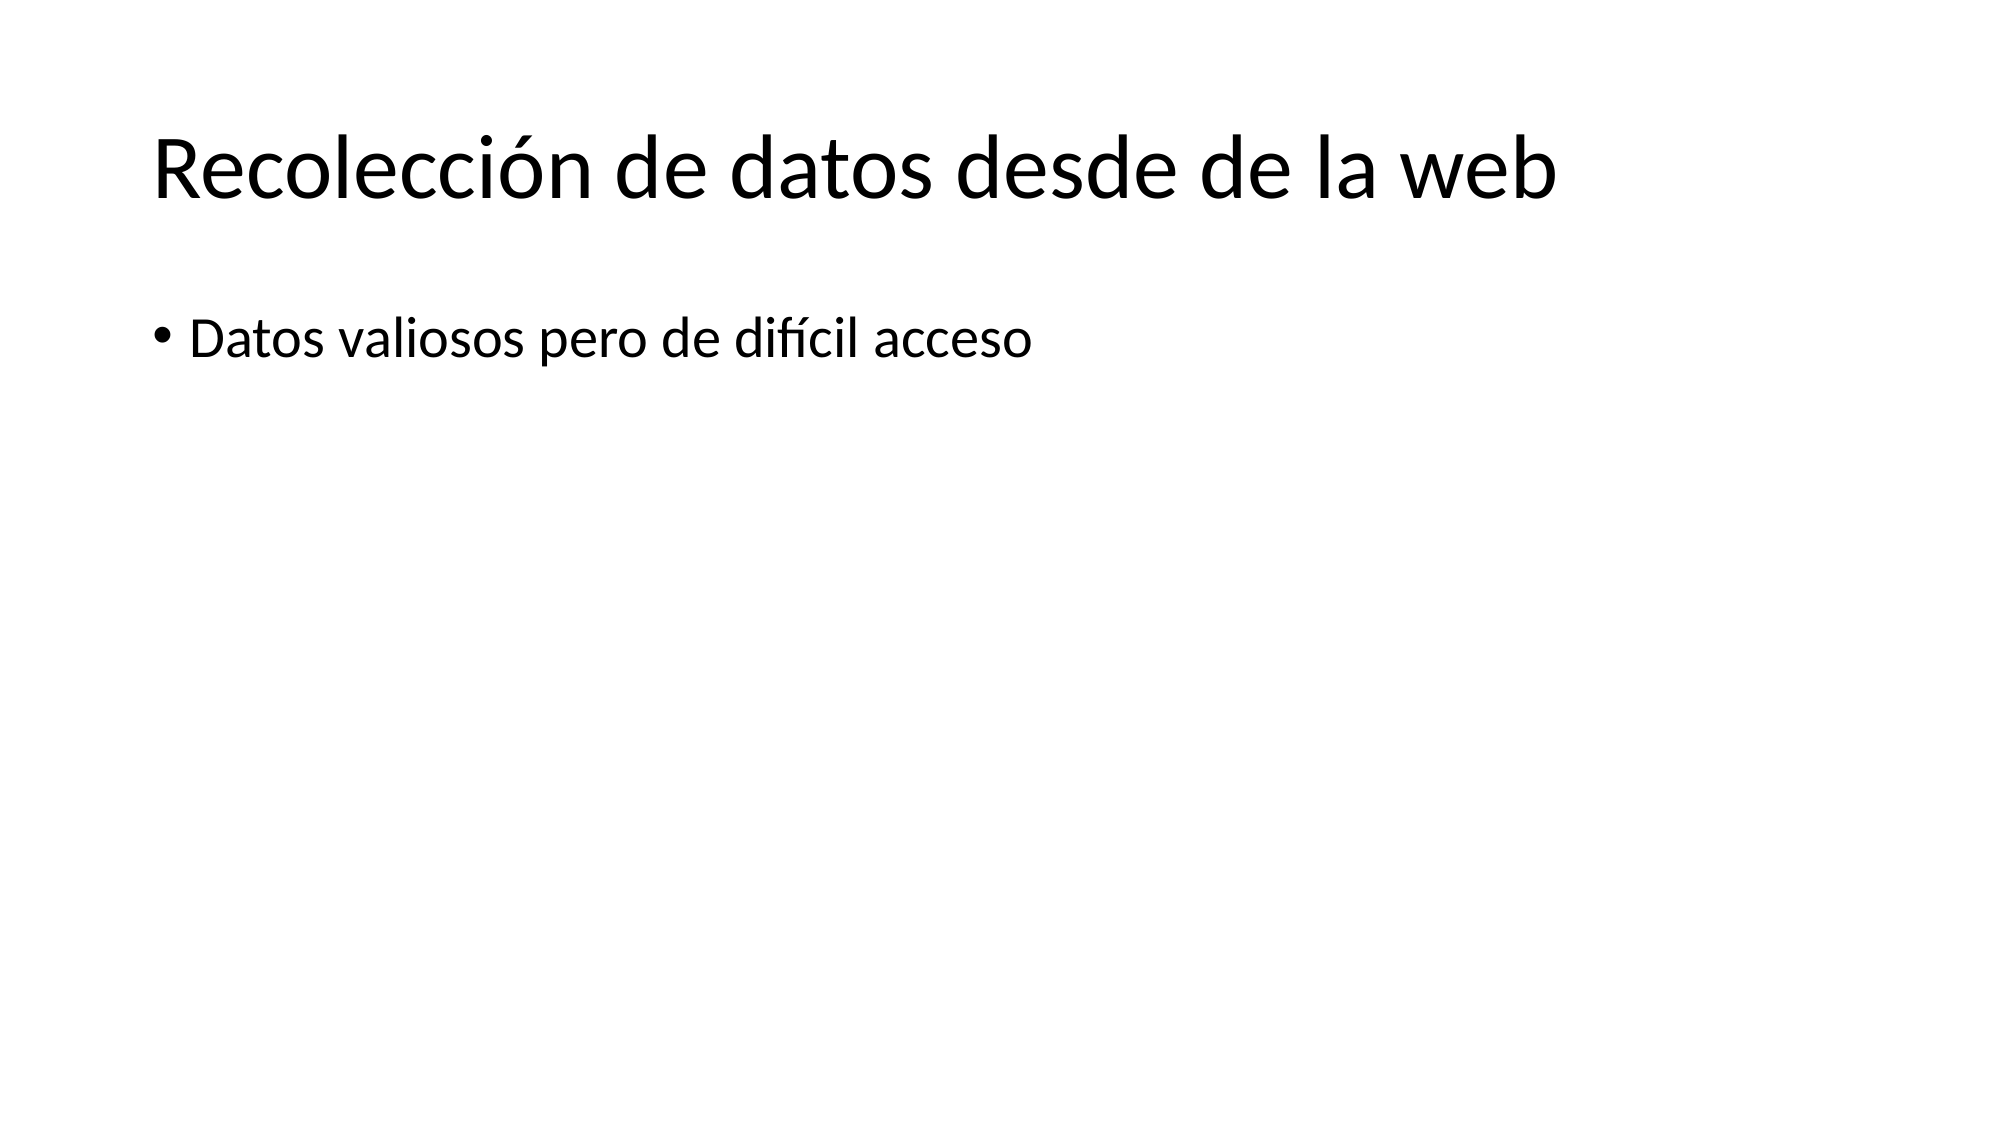

# Recolección de datos desde de la web
Datos valiosos pero de difícil acceso